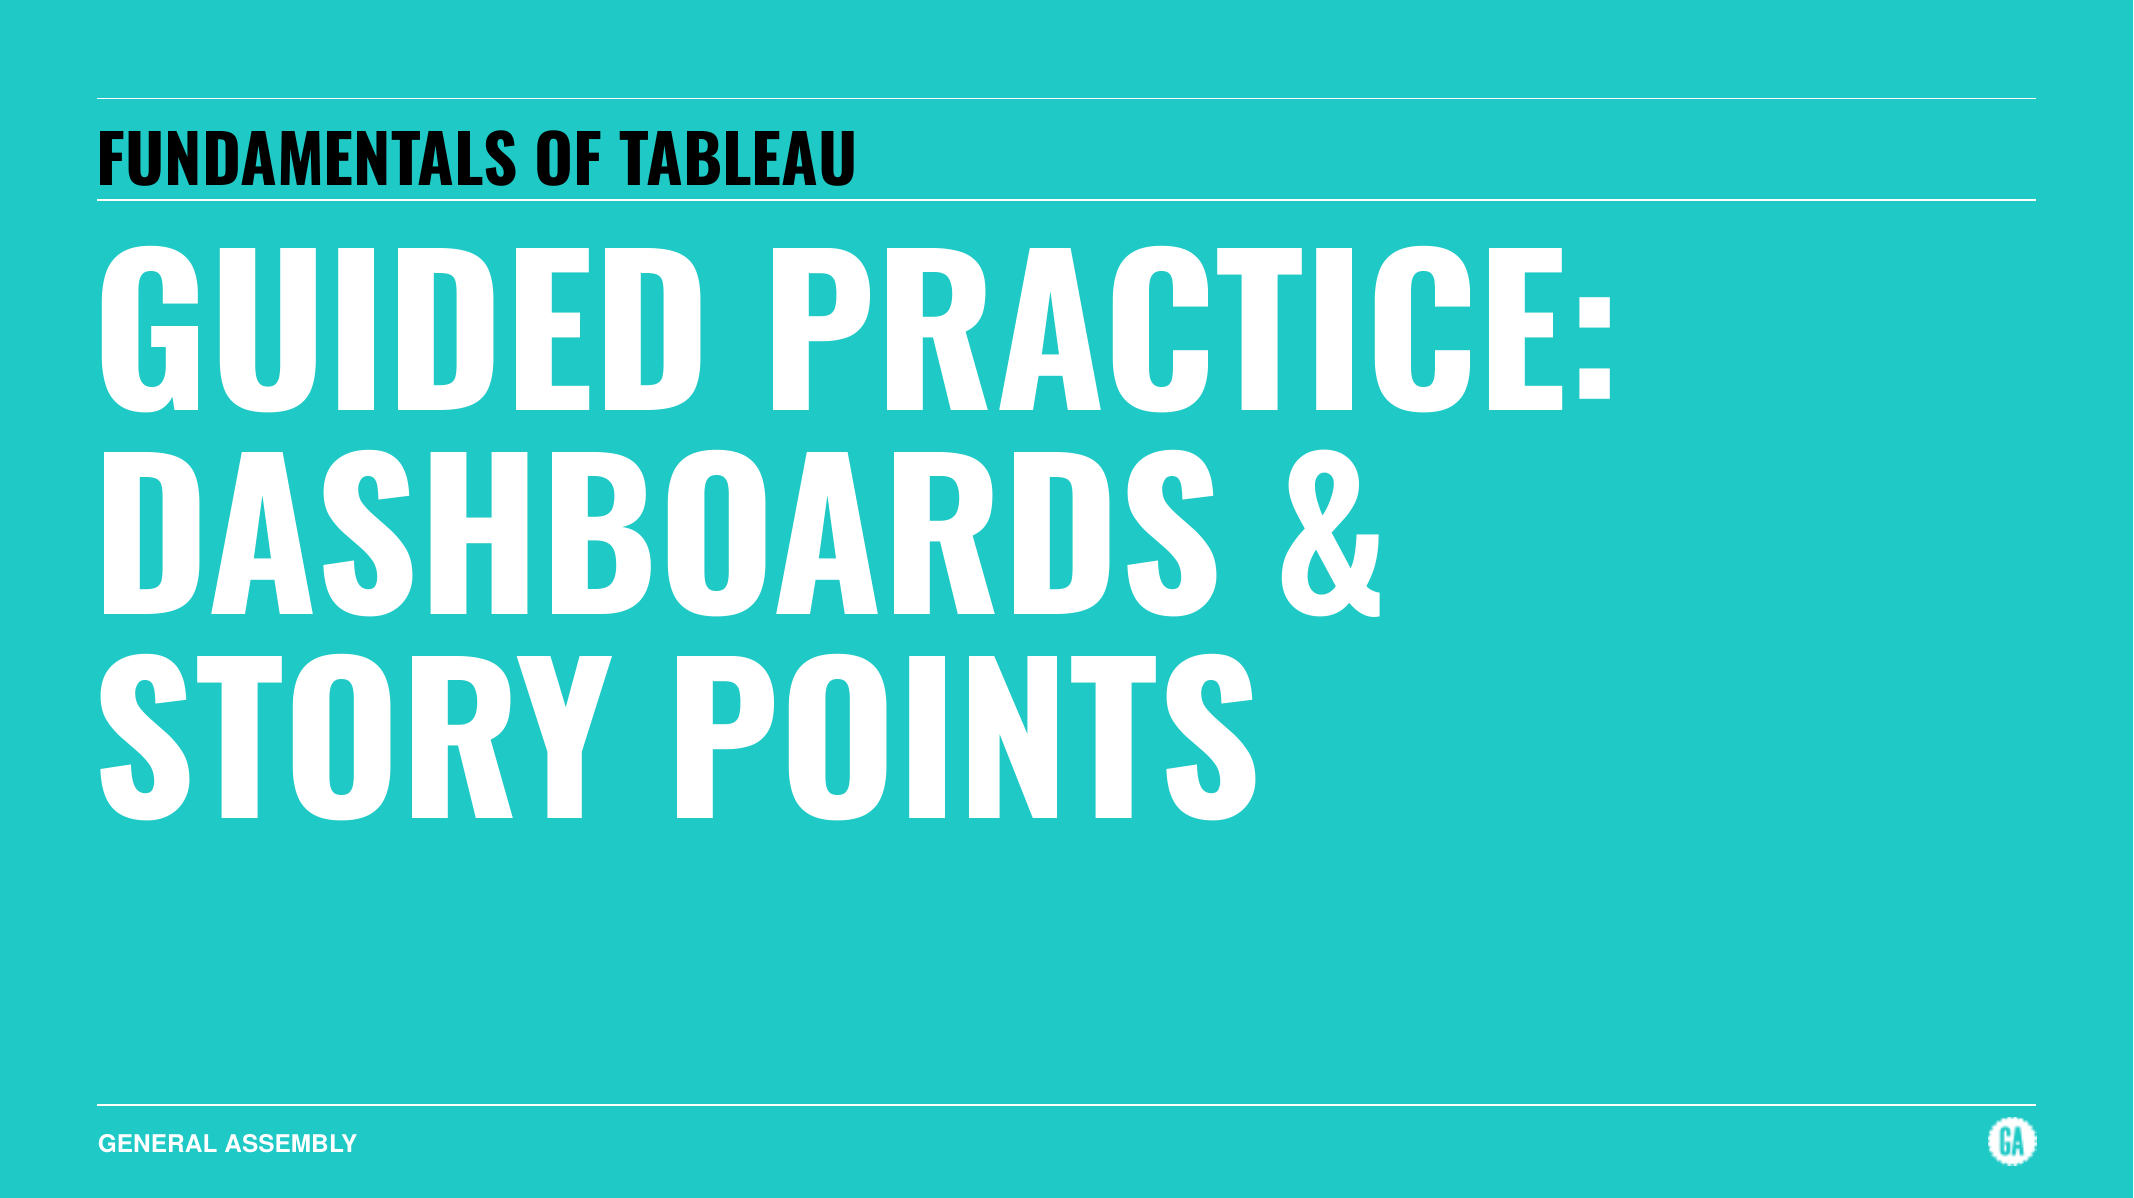

# FUNDAMENTALS OF TABLEAU
GUIDED PRACTICE: DASHBOARDS &
STORY POINTS